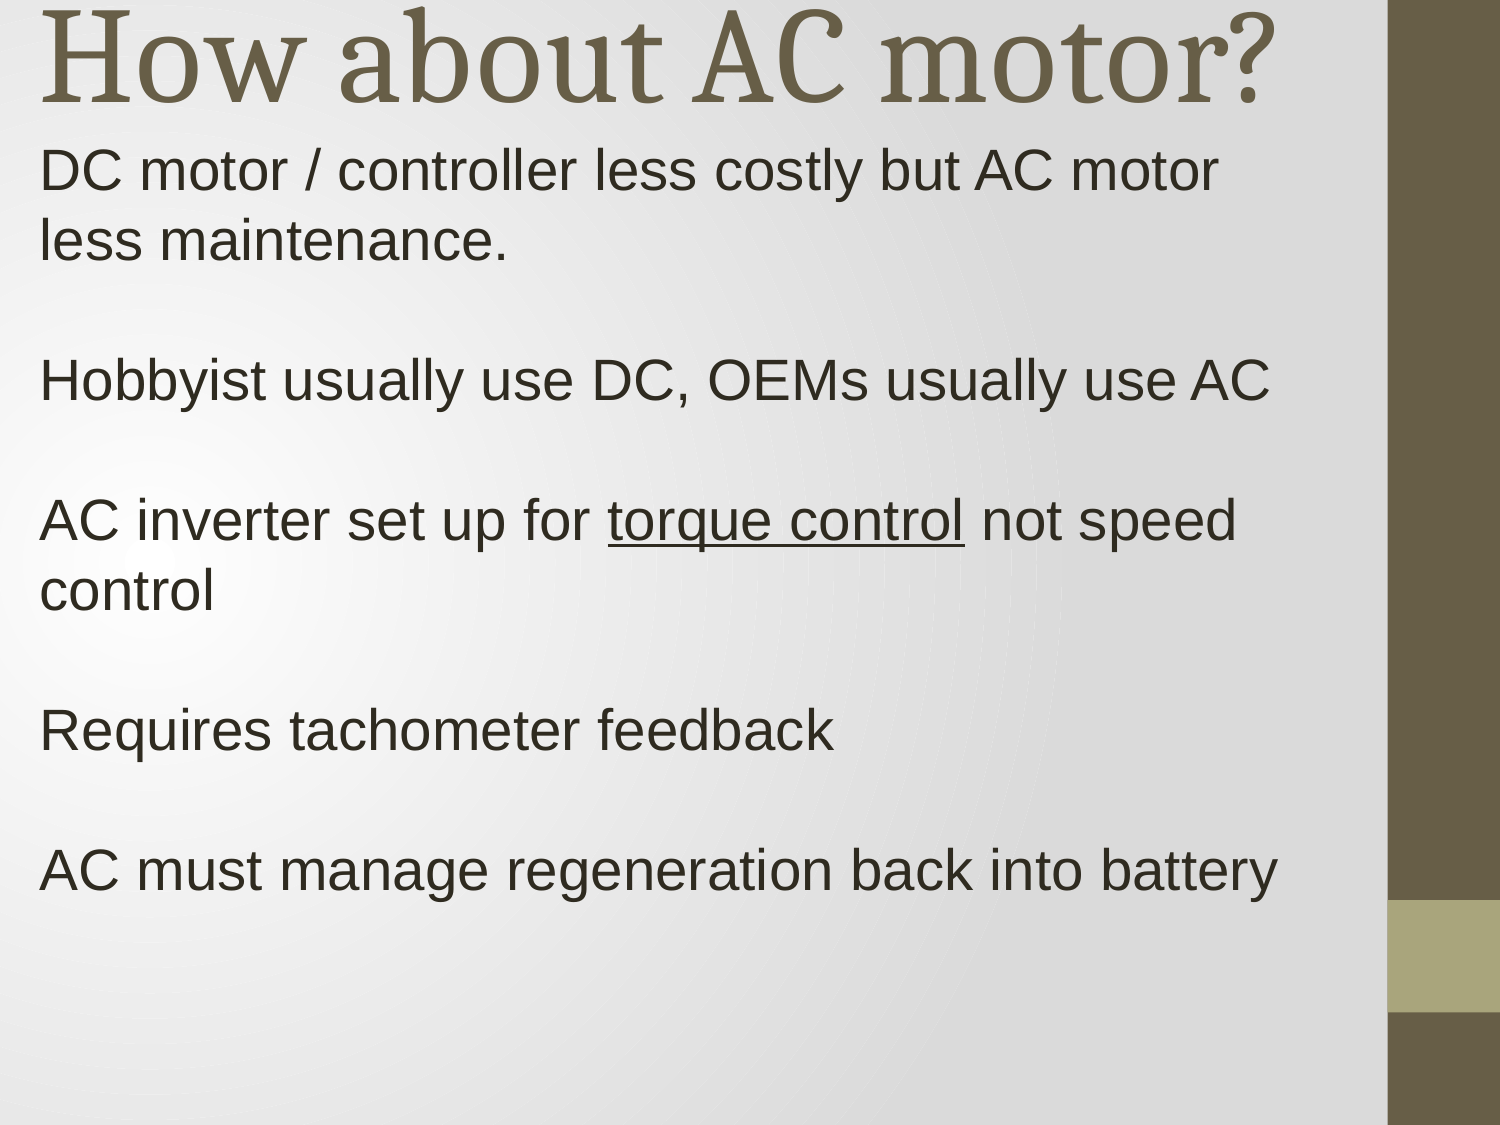

# How about AC motor?
DC motor / controller less costly but AC motor less maintenance.

Hobbyist usually use DC, OEMs usually use AC

AC inverter set up for torque control not speed control

Requires tachometer feedback

AC must manage regeneration back into battery